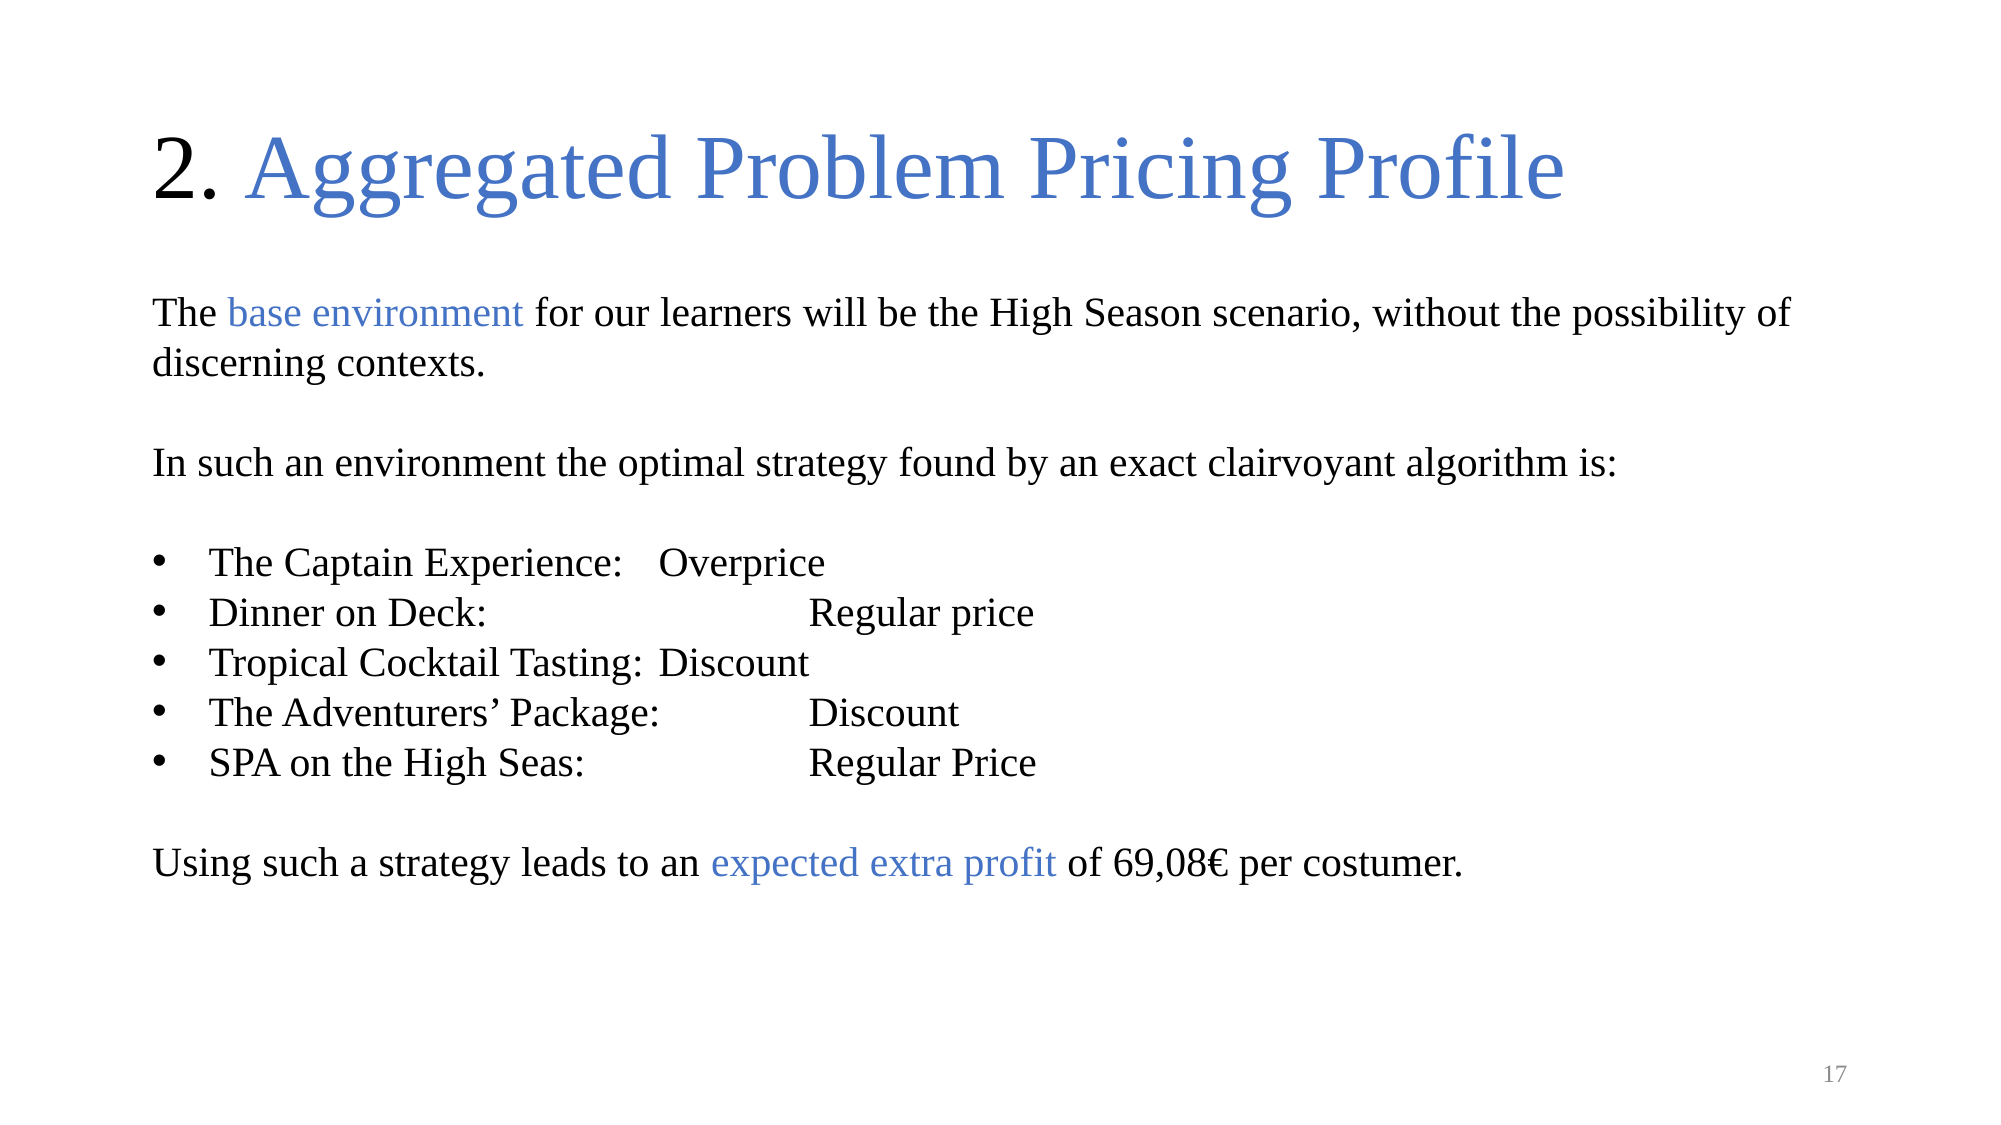

# 2. Aggregated Problem Pricing Profile
The base environment for our learners will be the High Season scenario, without the possibility of discerning contexts.

In such an environment the optimal strategy found by an exact clairvoyant algorithm is:

The Captain Experience: 	Overprice
Dinner on Deck: 			Regular price
Tropical Cocktail Tasting:	Discount
The Adventurers’ Package:	Discount
SPA on the High Seas: 		Regular Price

Using such a strategy leads to an expected extra profit of 69,08€ per costumer.
17